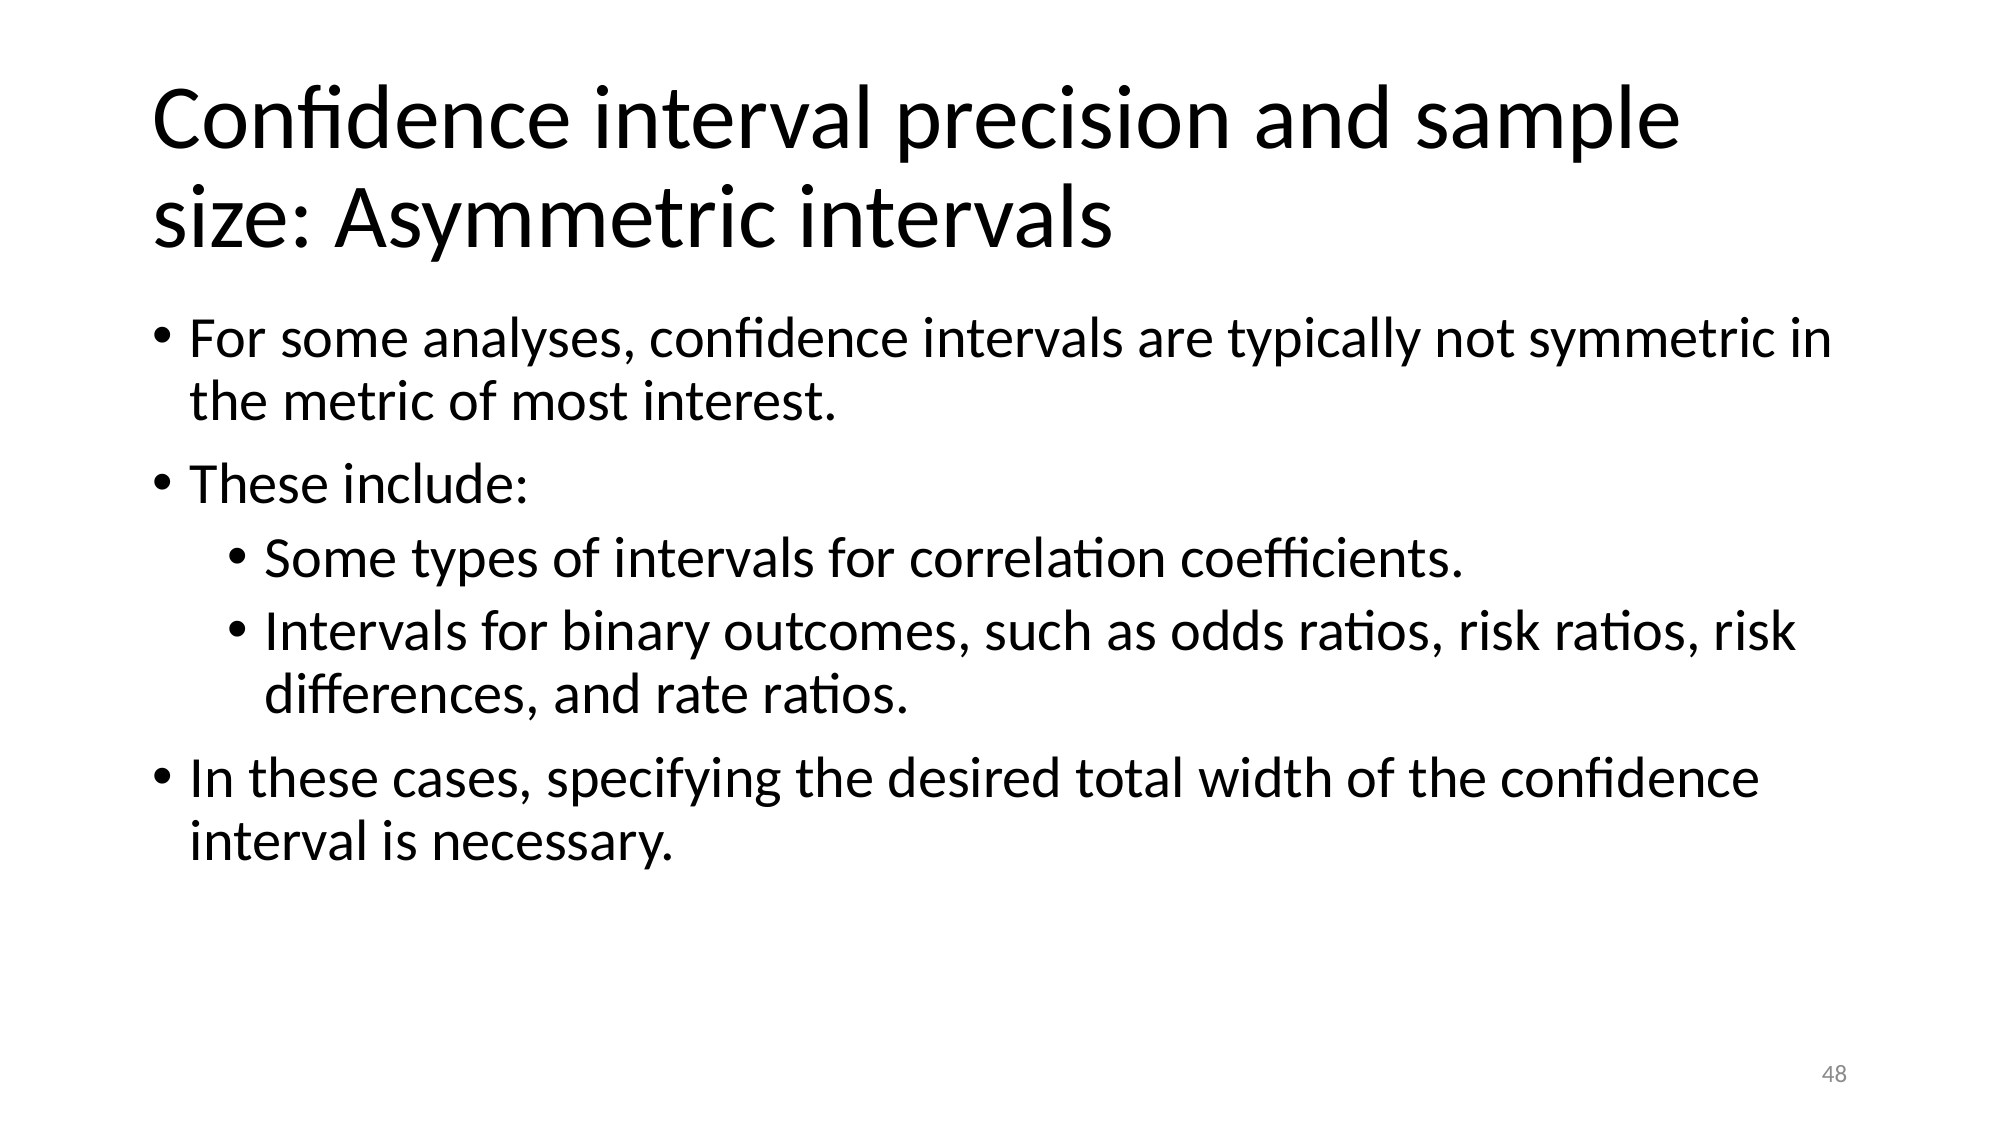

# Confidence interval precision and sample size: Asymmetric intervals
For some analyses, confidence intervals are typically not symmetric in the metric of most interest.
These include:
Some types of intervals for correlation coefficients.
Intervals for binary outcomes, such as odds ratios, risk ratios, risk differences, and rate ratios.
In these cases, specifying the desired total width of the confidence interval is necessary.

48